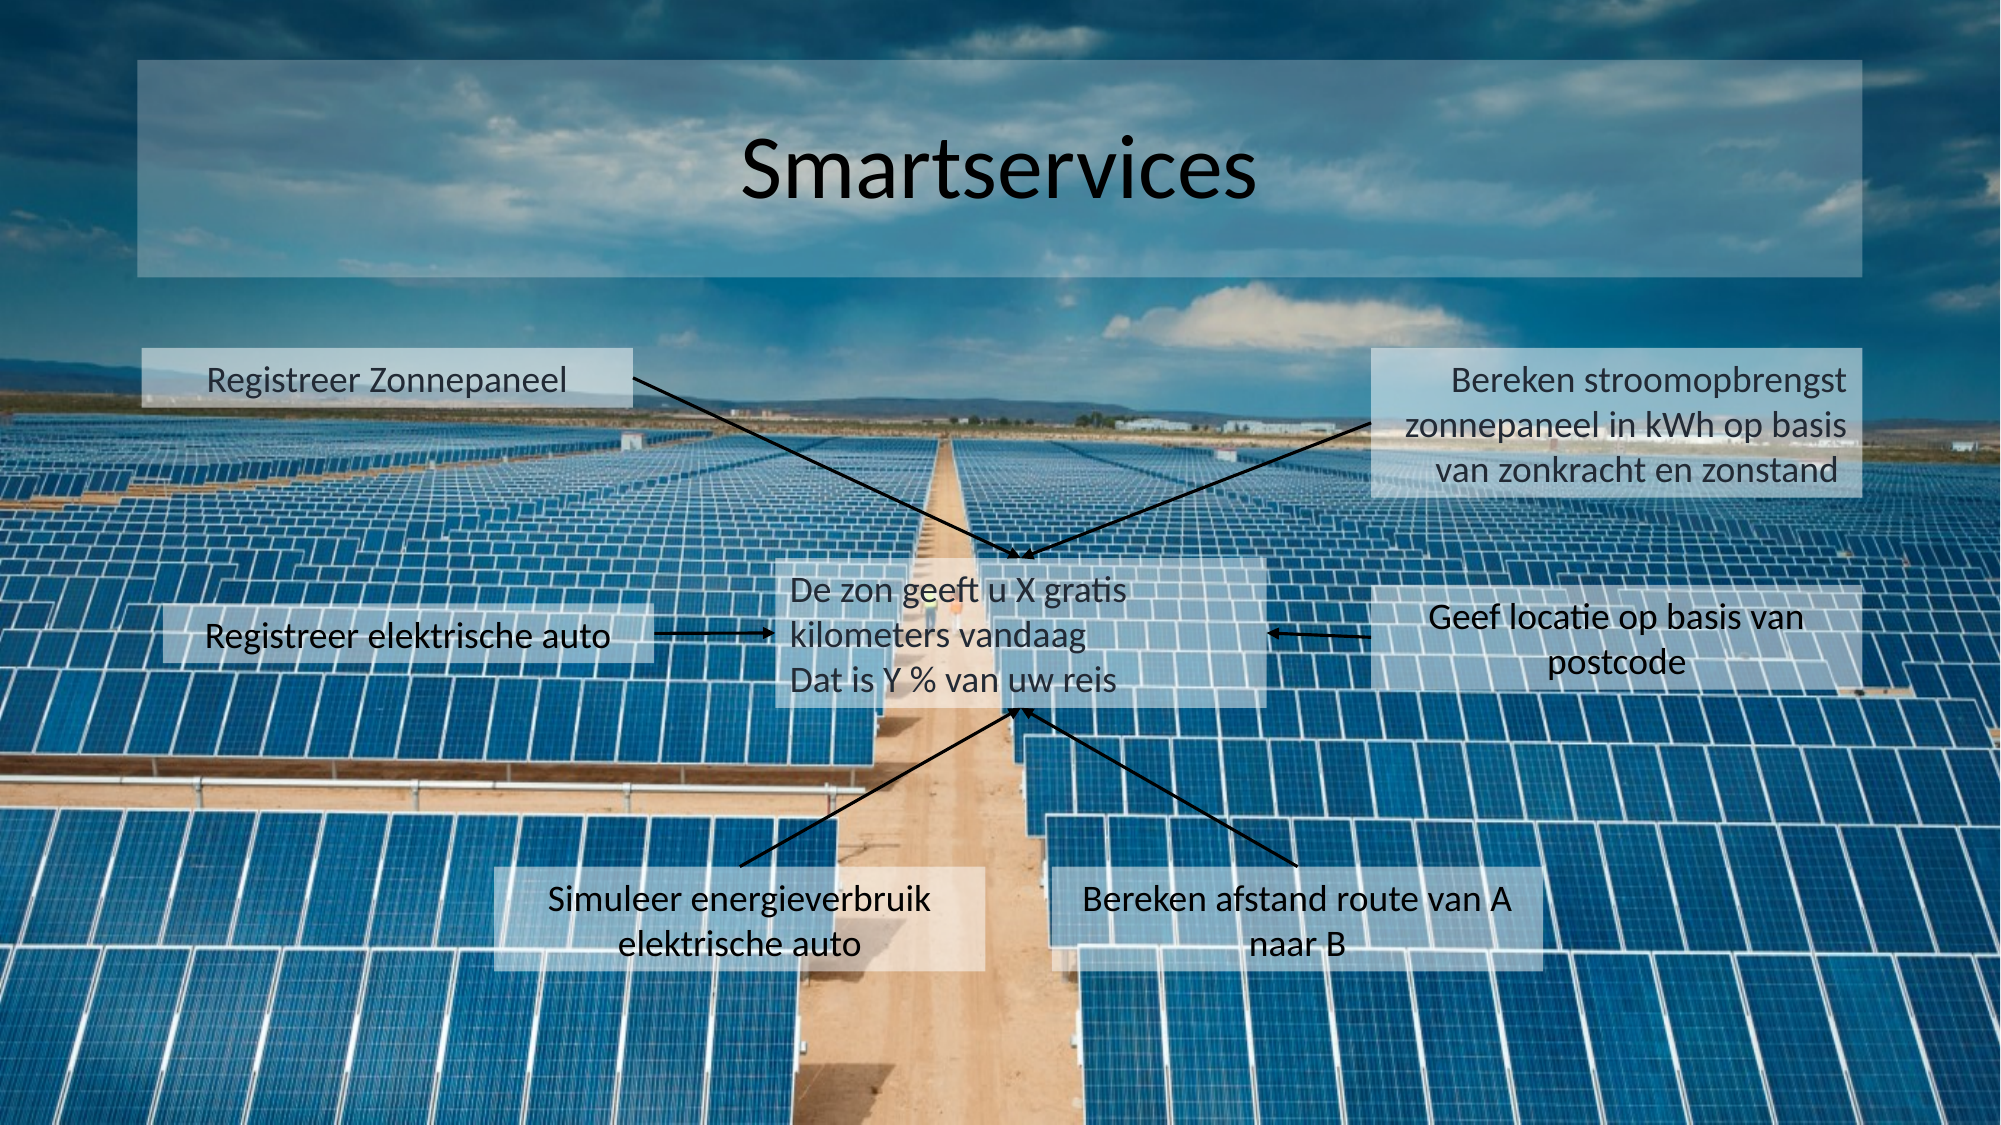

# Smartservices
Registreer Zonnepaneel
Bereken stroomopbrengst zonnepaneel in kWh op basis van zonkracht en zonstand
De zon geeft u X gratis kilometers vandaag
Dat is Y % van uw reis
Geef locatie op basis van postcode
Registreer elektrische auto
Simuleer energieverbruik elektrische auto
Bereken afstand route van A naar B